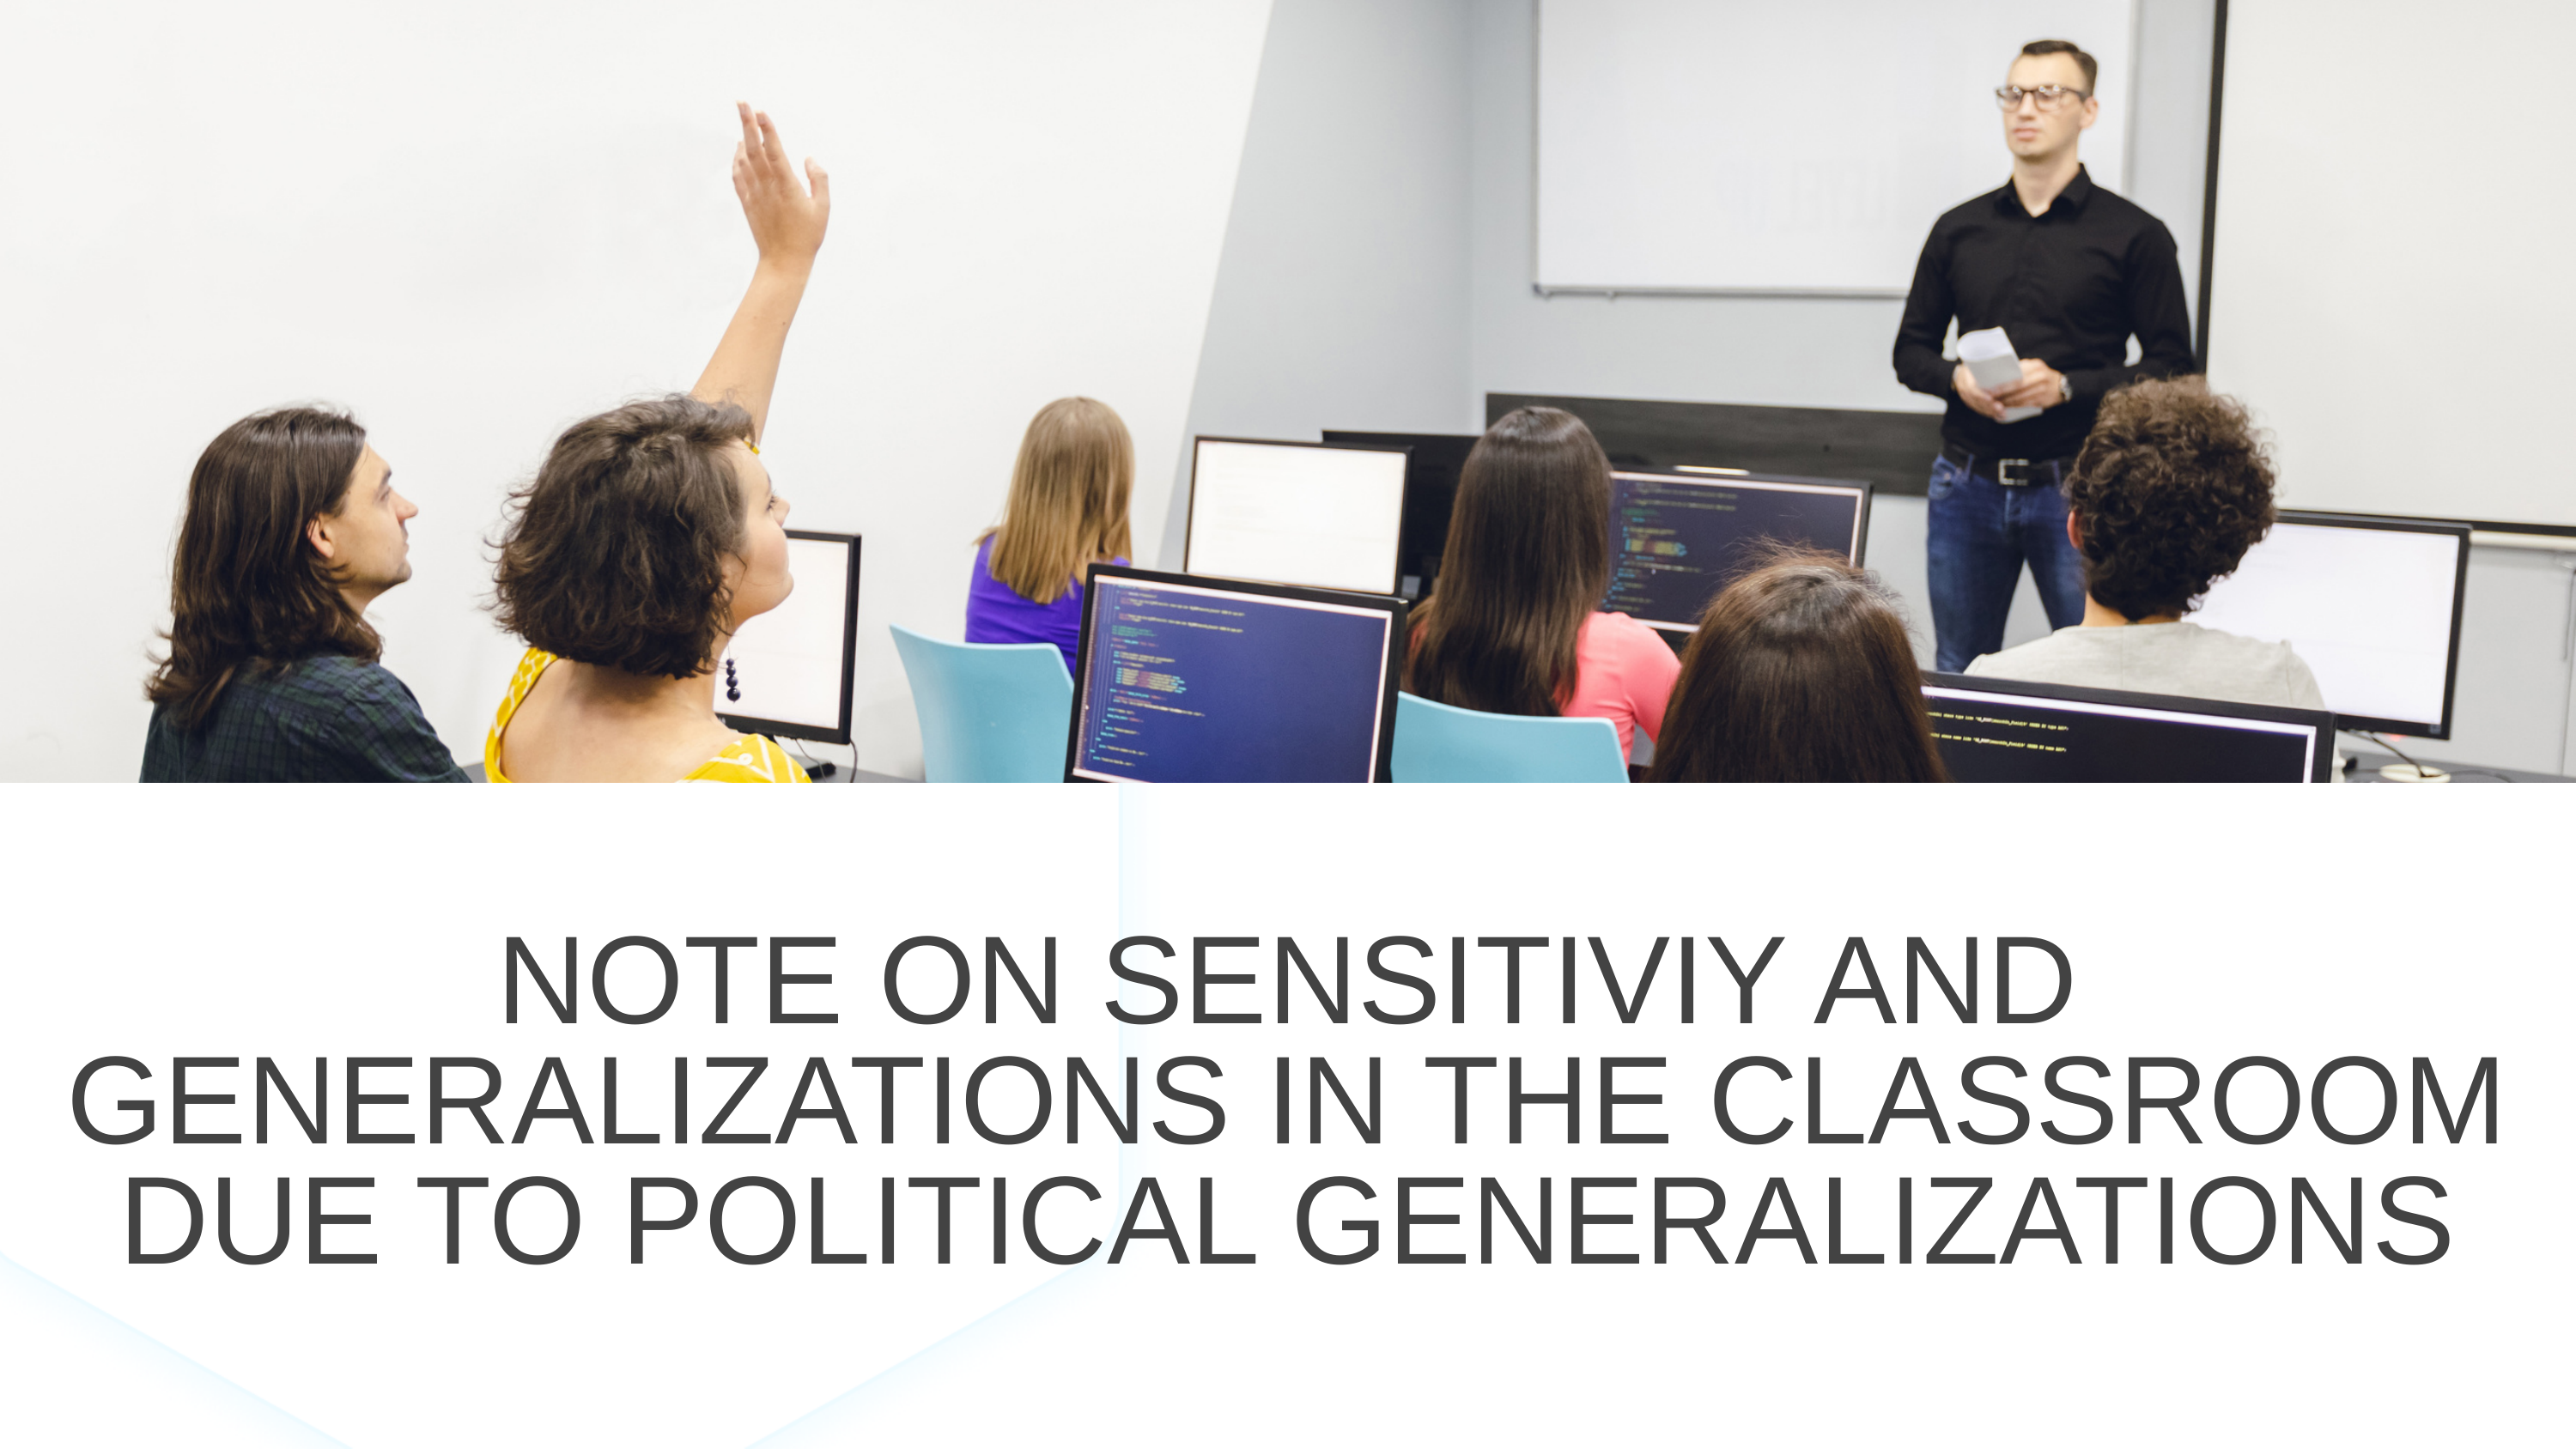

NOTE ON SENSITIVIY AND GENERALIZATIONS IN THE CLASSROOM DUE TO POLITICAL GENERALIZATIONS